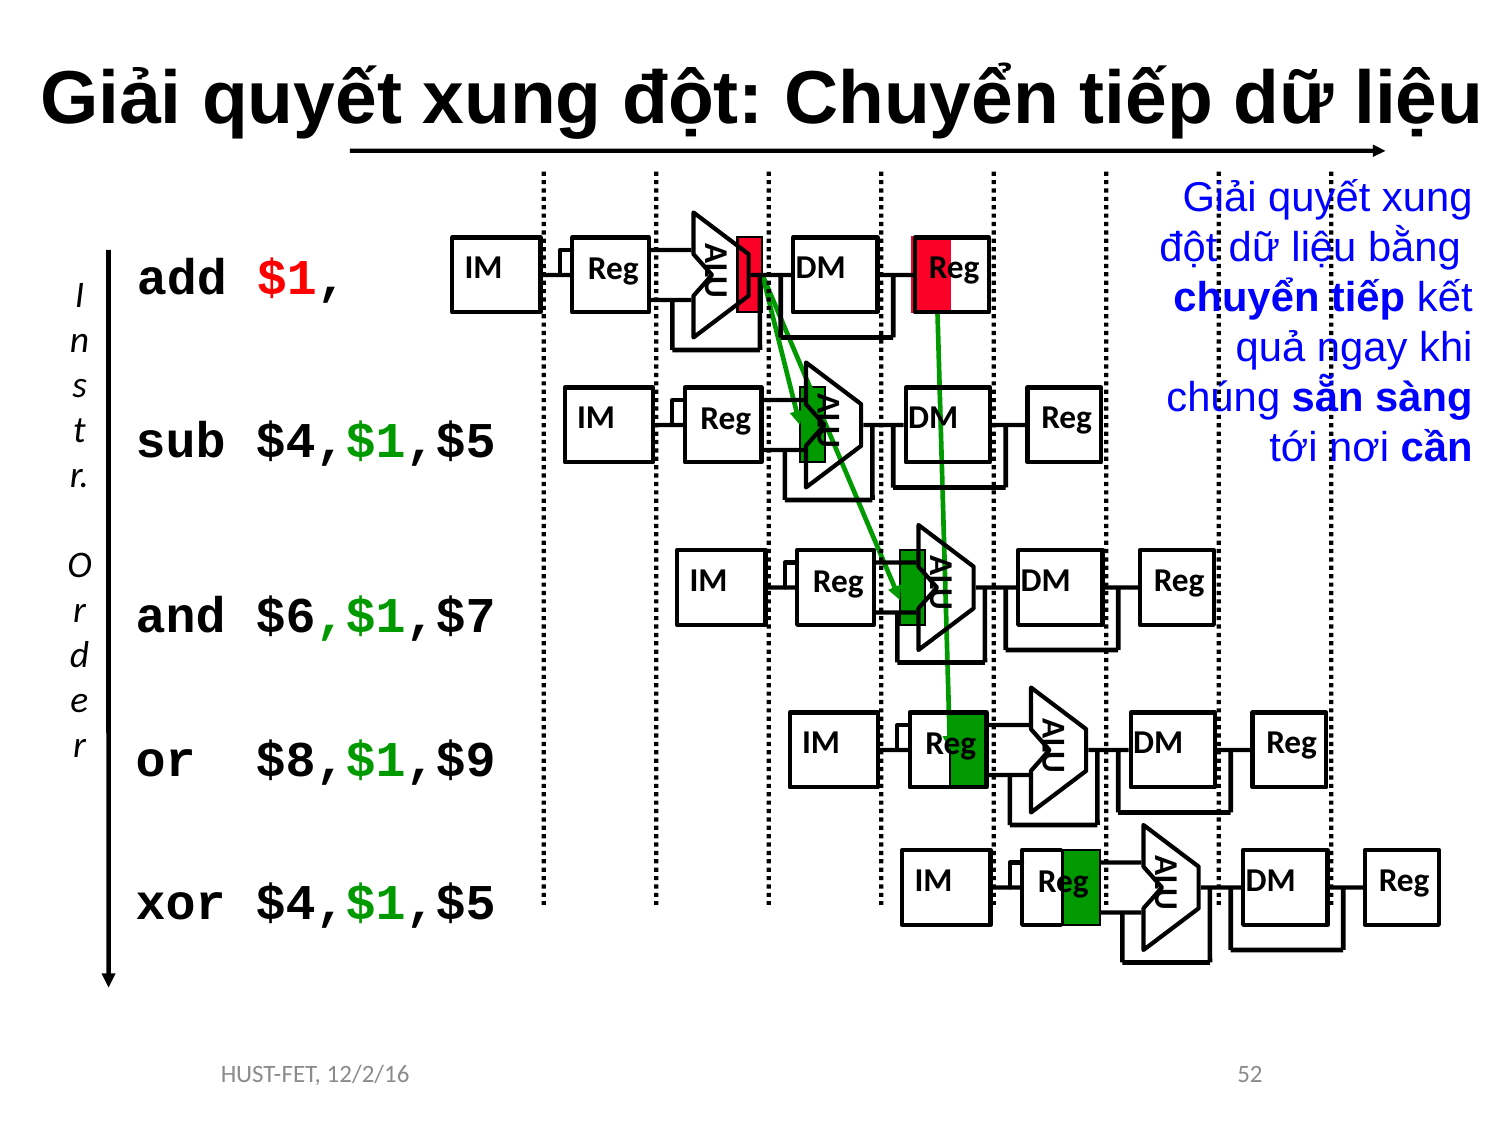

# Giải quyết xung đột: Chuyển tiếp dữ liệu

Giải quyết xung đột dữ liệu bằng  chuyển tiếp kết quả ngay khi chúng sẵn sàng tới nơi cần

ALU

IM

DM
Reg
Reg

add $1,

I
n
s
t
r.

O
r
d
e
r

ALU

IM

DM
Reg
Reg

sub $4,$1,$5

ALU

IM

DM
Reg
Reg

and $6,$1,$7

ALU

IM

DM
Reg
Reg

or  $8,$1,$9

ALU

IM

DM
Reg
Reg

xor $4,$1,$5
HUST-FET, 12/2/16
52